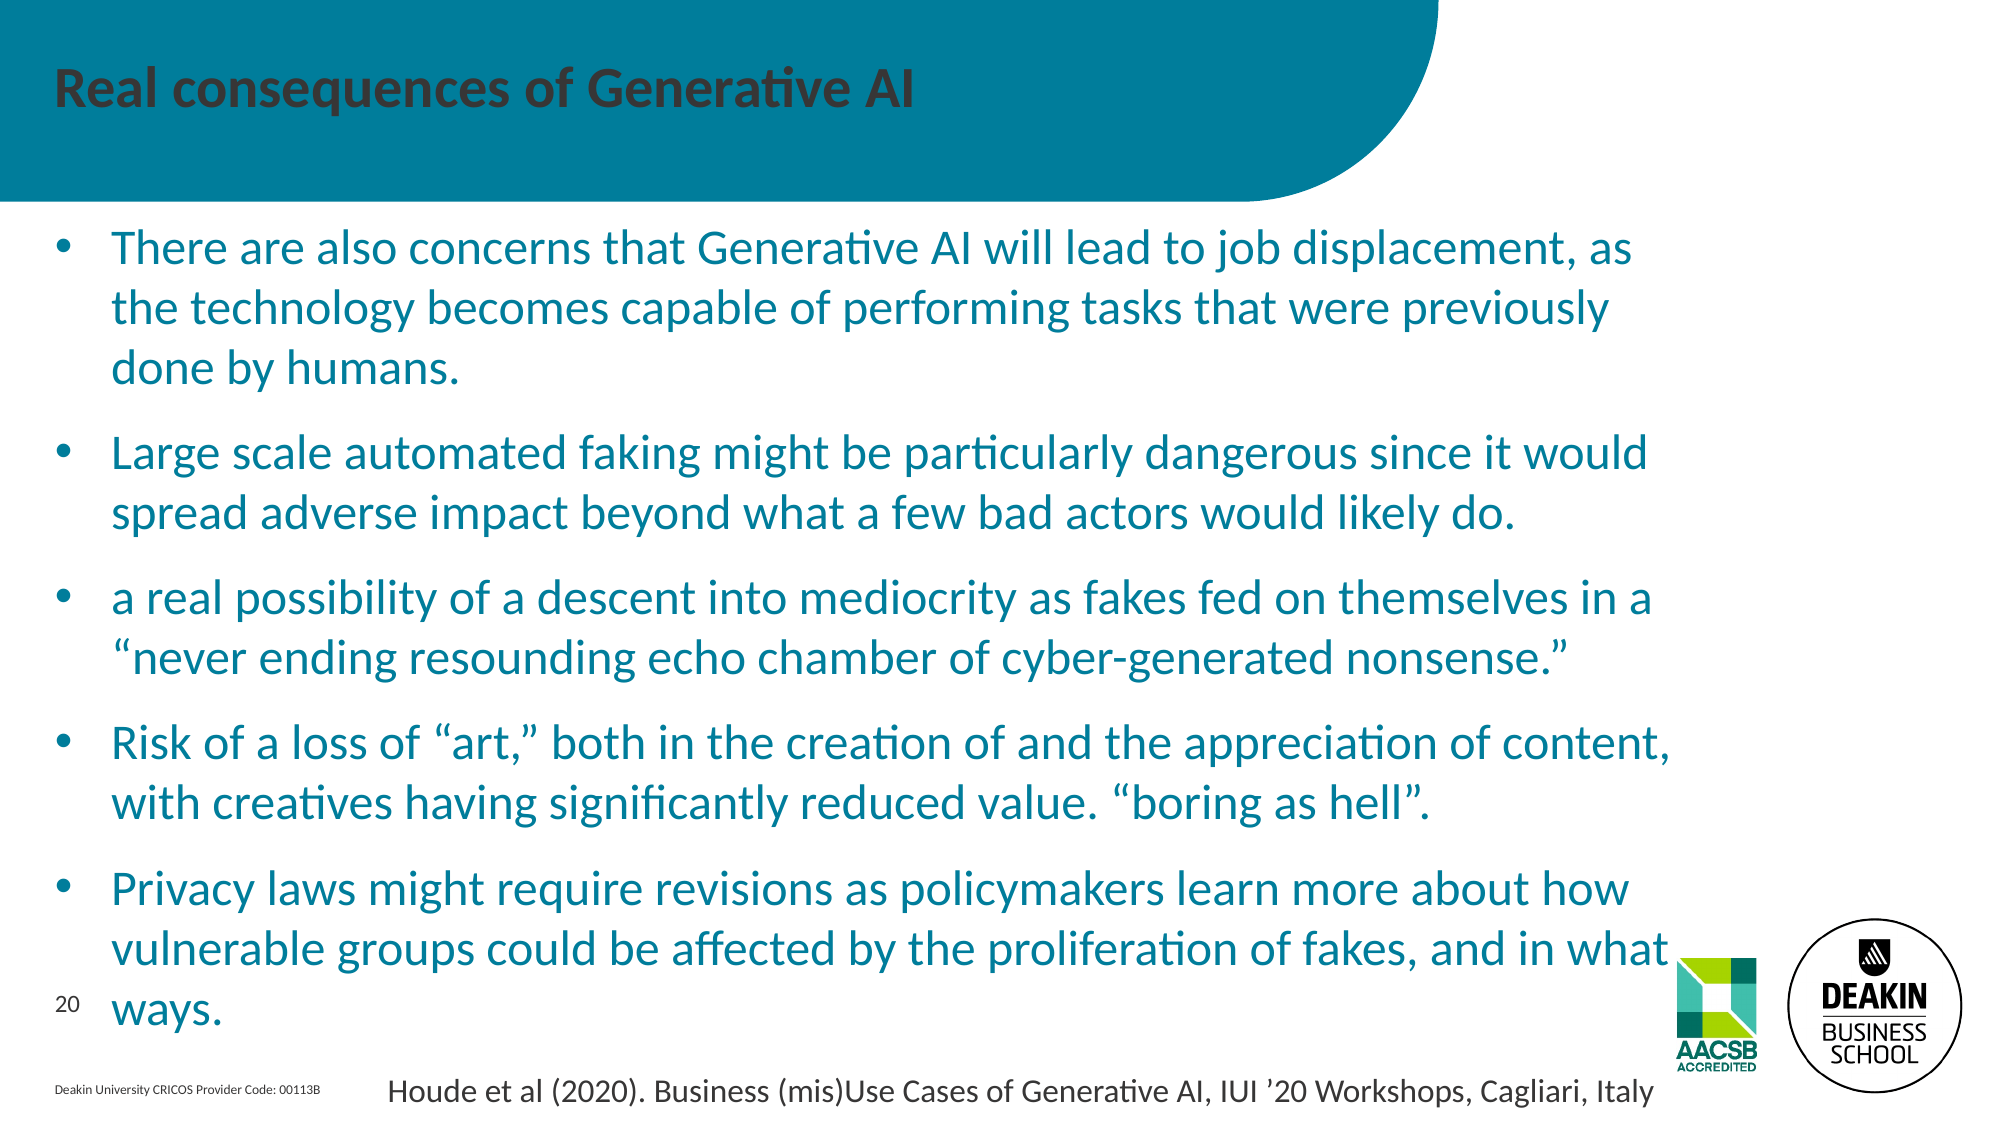

# Real consequences of Generative AI
There are also concerns that Generative AI will lead to job displacement, as the technology becomes capable of performing tasks that were previously done by humans.
Large scale automated faking might be particularly dangerous since it would spread adverse impact beyond what a few bad actors would likely do.
a real possibility of a descent into mediocrity as fakes fed on themselves in a “never ending resounding echo chamber of cyber-generated nonsense.”
Risk of a loss of “art,” both in the creation of and the appreciation of content, with creatives having significantly reduced value. “boring as hell”.
Privacy laws might require revisions as policymakers learn more about how vulnerable groups could be affected by the proliferation of fakes, and in what ways.

20
Houde et al (2020). Business (mis)Use Cases of Generative AI, IUI ’20 Workshops, Cagliari, Italy
Deakin University CRICOS Provider Code: 00113B